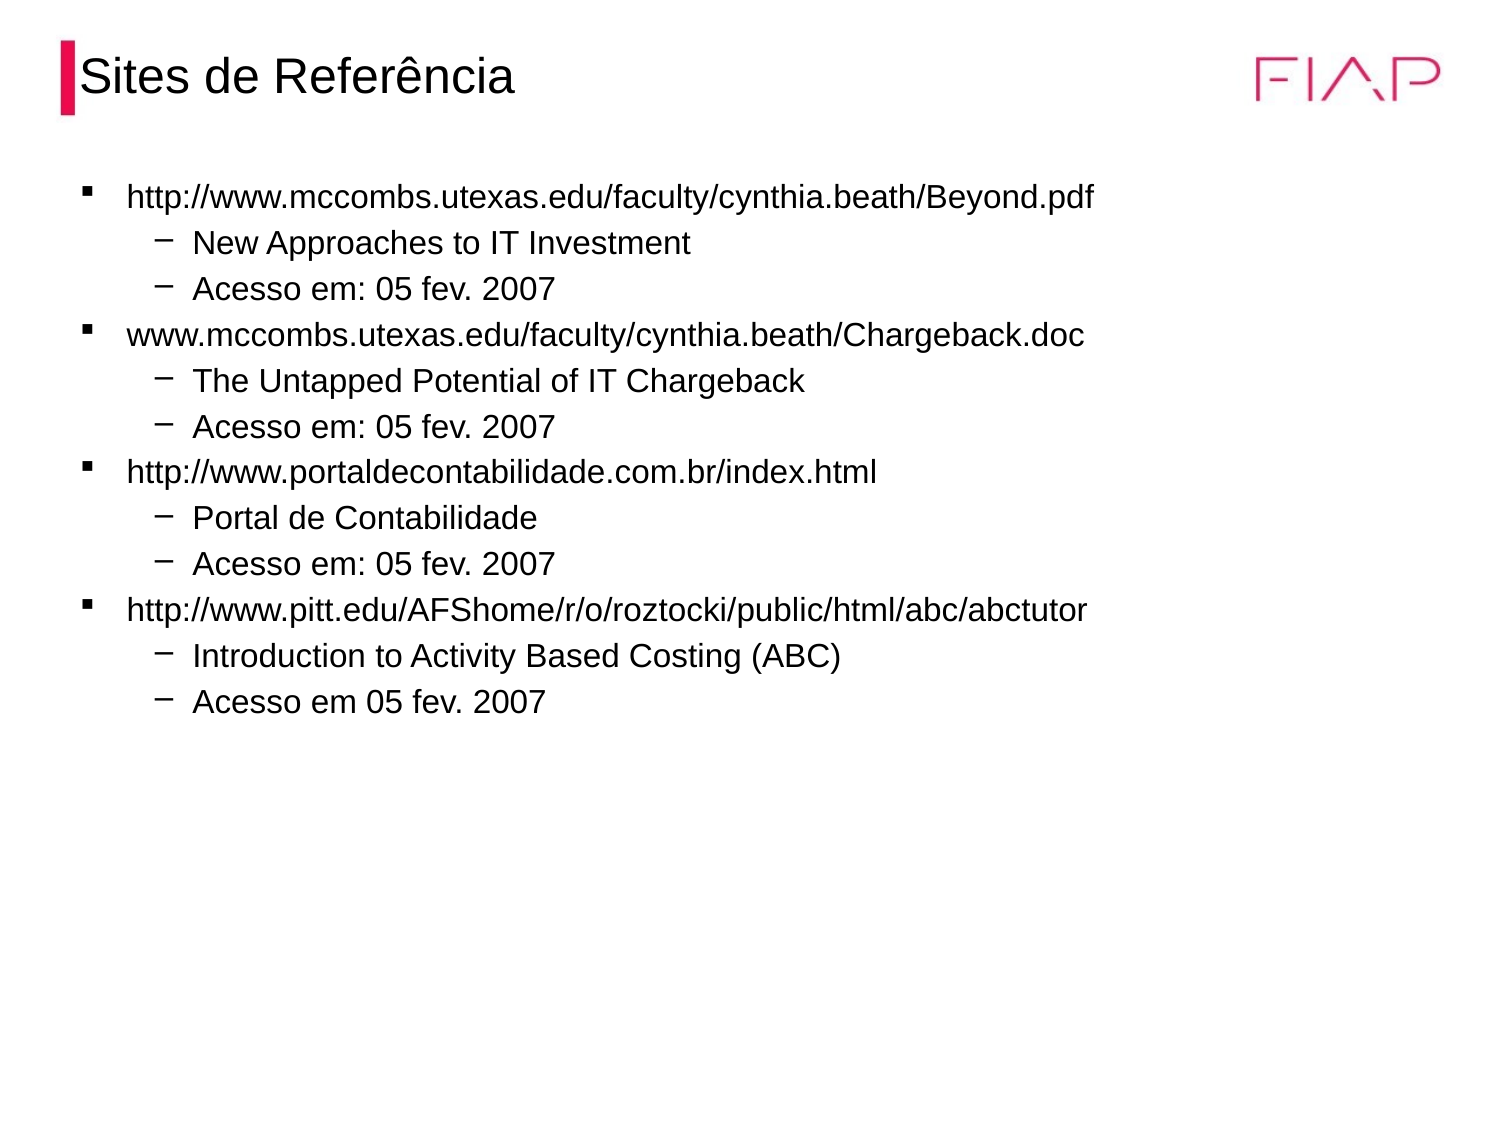

# Sites de Referência
http://www.mccombs.utexas.edu/faculty/cynthia.beath/Beyond.pdf
New Approaches to IT Investment
Acesso em: 05 fev. 2007
www.mccombs.utexas.edu/faculty/cynthia.beath/Chargeback.doc
The Untapped Potential of IT Chargeback
Acesso em: 05 fev. 2007
http://www.portaldecontabilidade.com.br/index.html
Portal de Contabilidade
Acesso em: 05 fev. 2007
http://www.pitt.edu/AFShome/r/o/roztocki/public/html/abc/abctutor
Introduction to Activity Based Costing (ABC)
Acesso em 05 fev. 2007